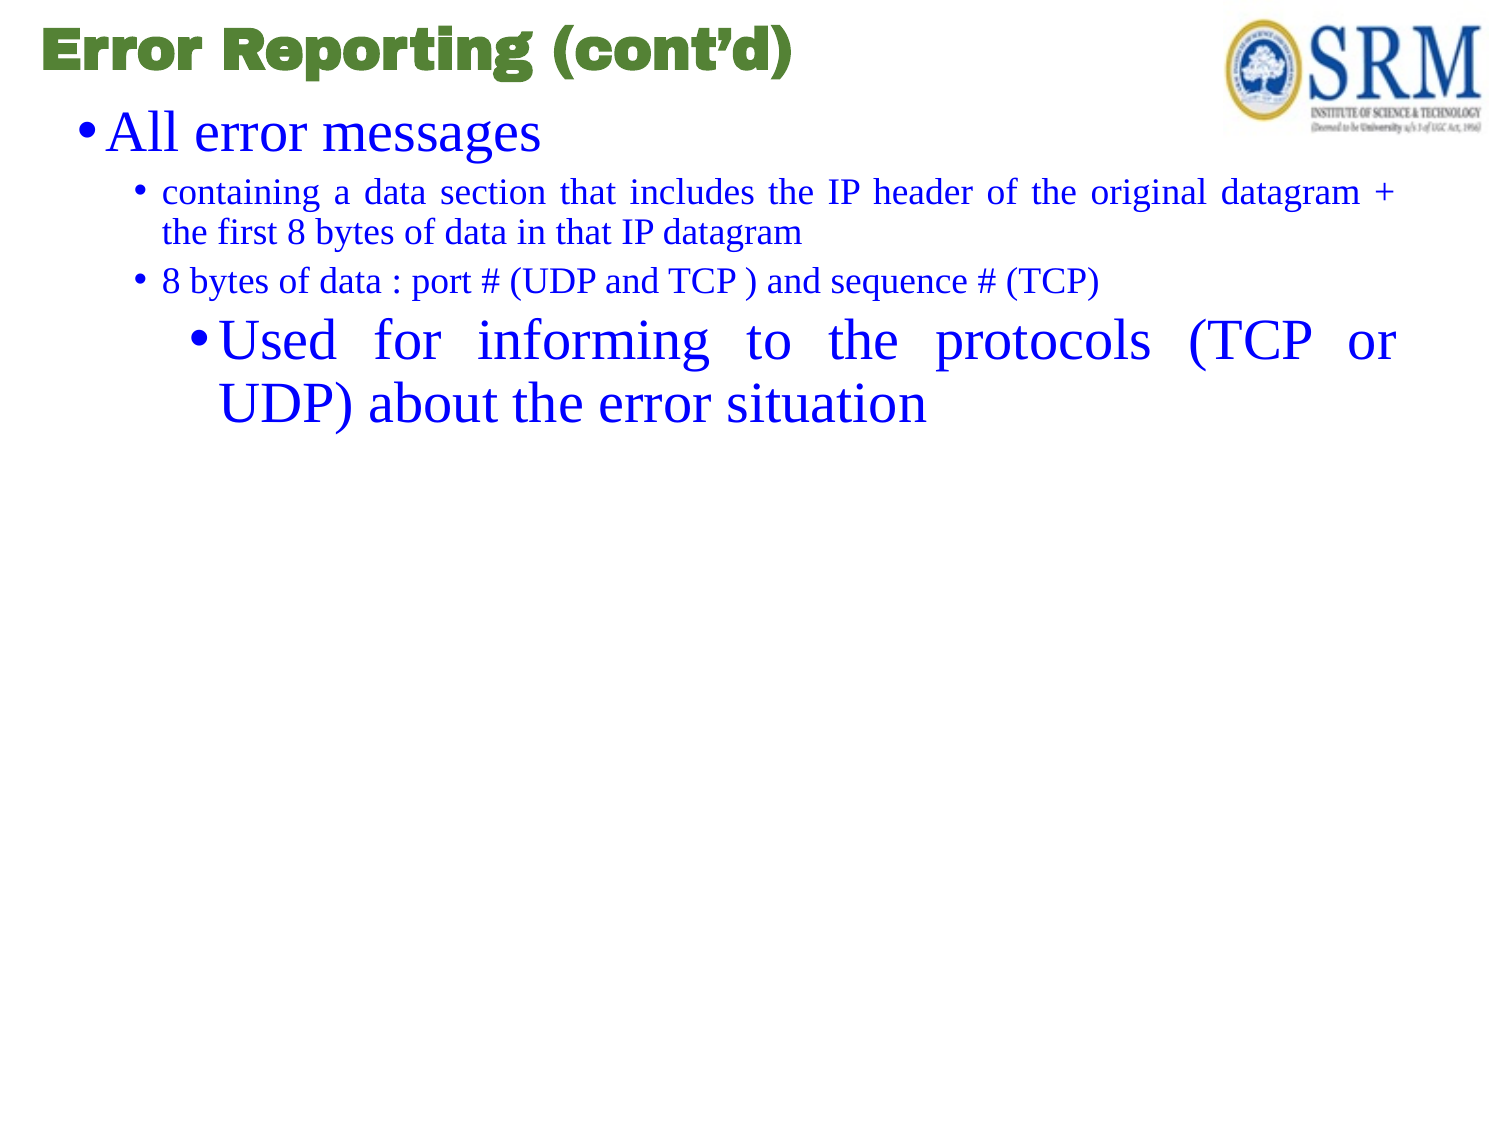

# Error Reporting (cont’d)
All error messages
containing a data section that includes the IP header of the original datagram + the first 8 bytes of data in that IP datagram
8 bytes of data : port # (UDP and TCP ) and sequence # (TCP)
Used for informing to the protocols (TCP or UDP) about the error situation